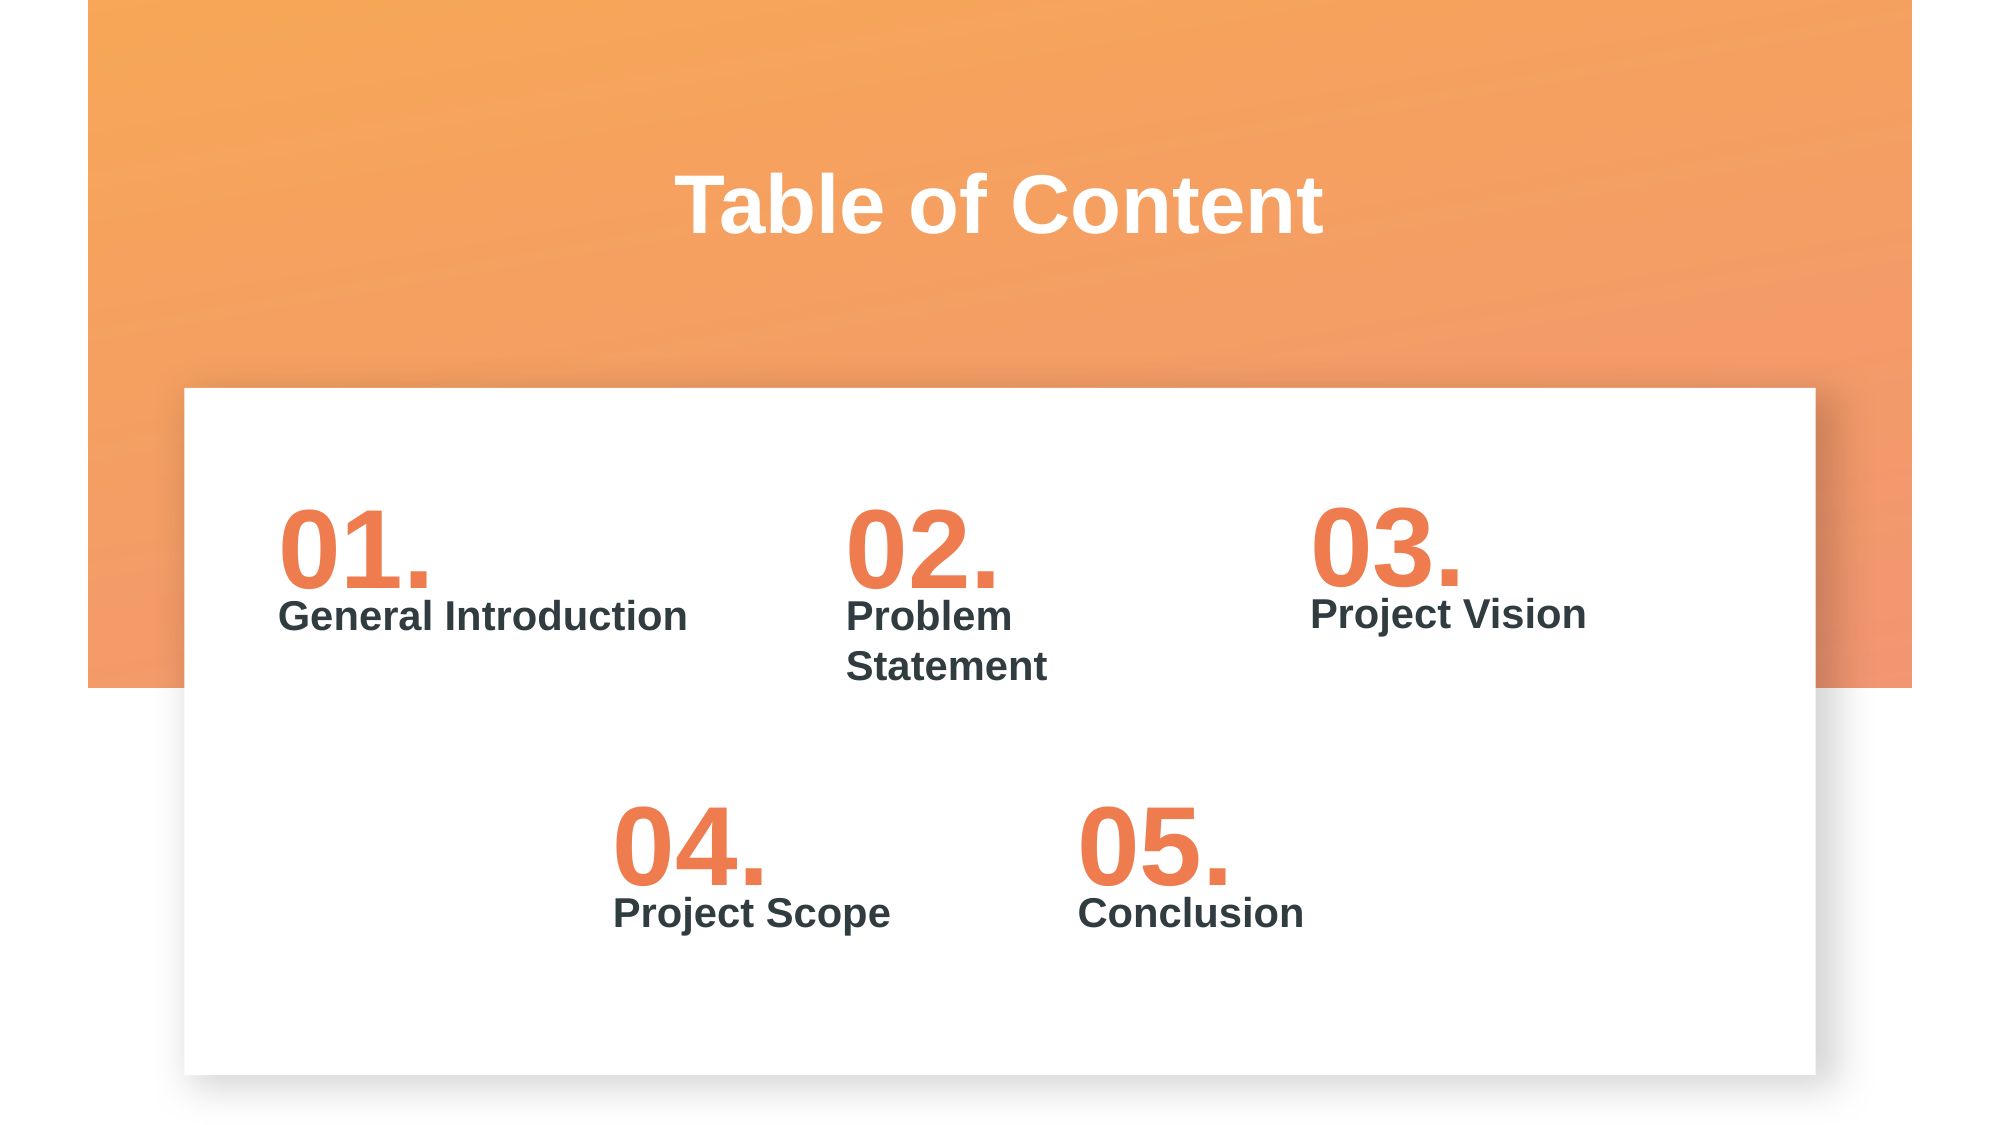

# Table of Content

03.
01.
02.
Project Vision
General Introduction
Problem Statement
04.
05.
Project Scope
Conclusion